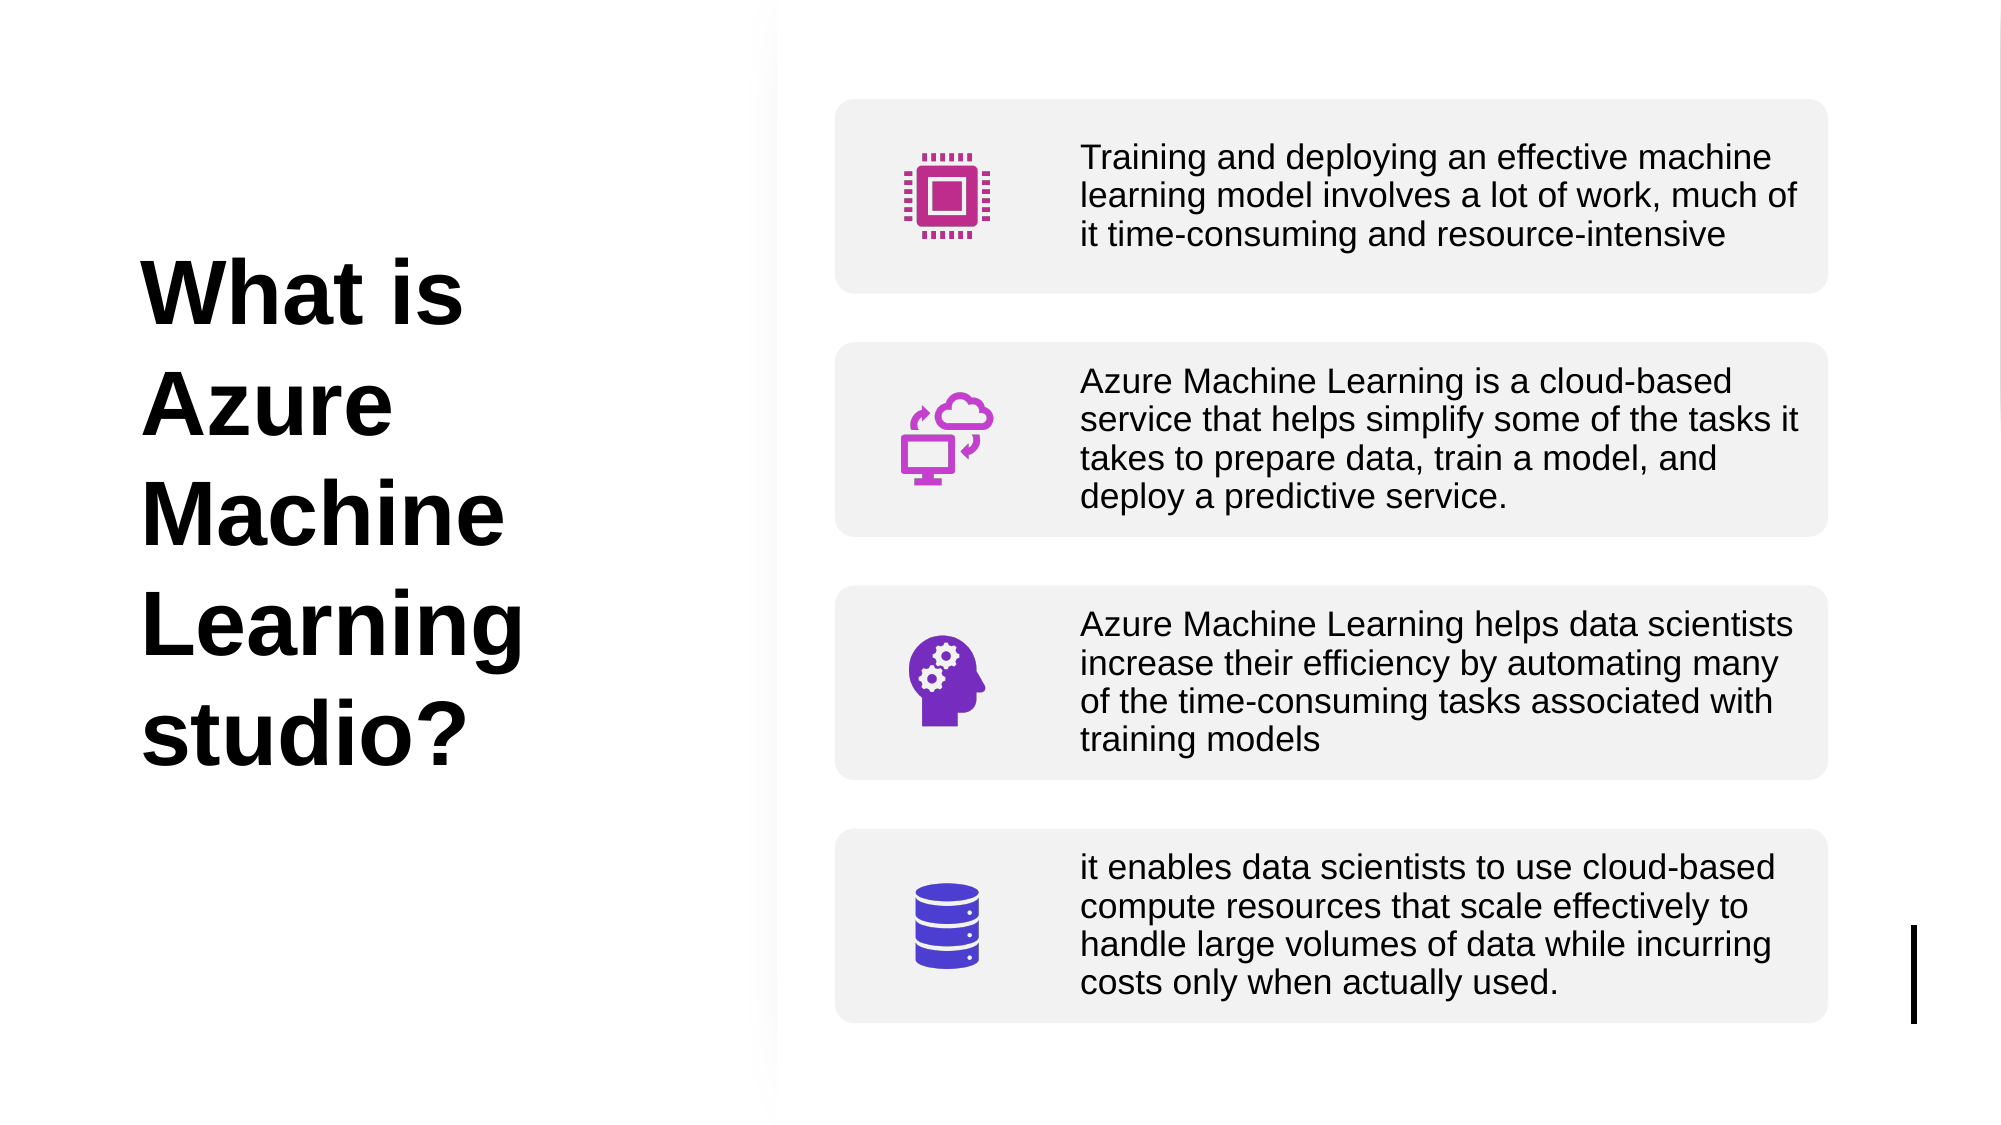

Training and deploying an effective machine learning model involves a lot of work, much of it time-consuming and resource-intensive
Azure Machine Learning is a cloud-based service that helps simplify some of the tasks it takes to prepare data, train a model, and deploy a predictive service.
Azure Machine Learning helps data scientists increase their efficiency by automating many of the time-consuming tasks associated with training models
it enables data scientists to use cloud-based compute resources that scale effectively to handle large volumes of data while incurring costs only when actually used.
# What is Azure Machine Learning studio?